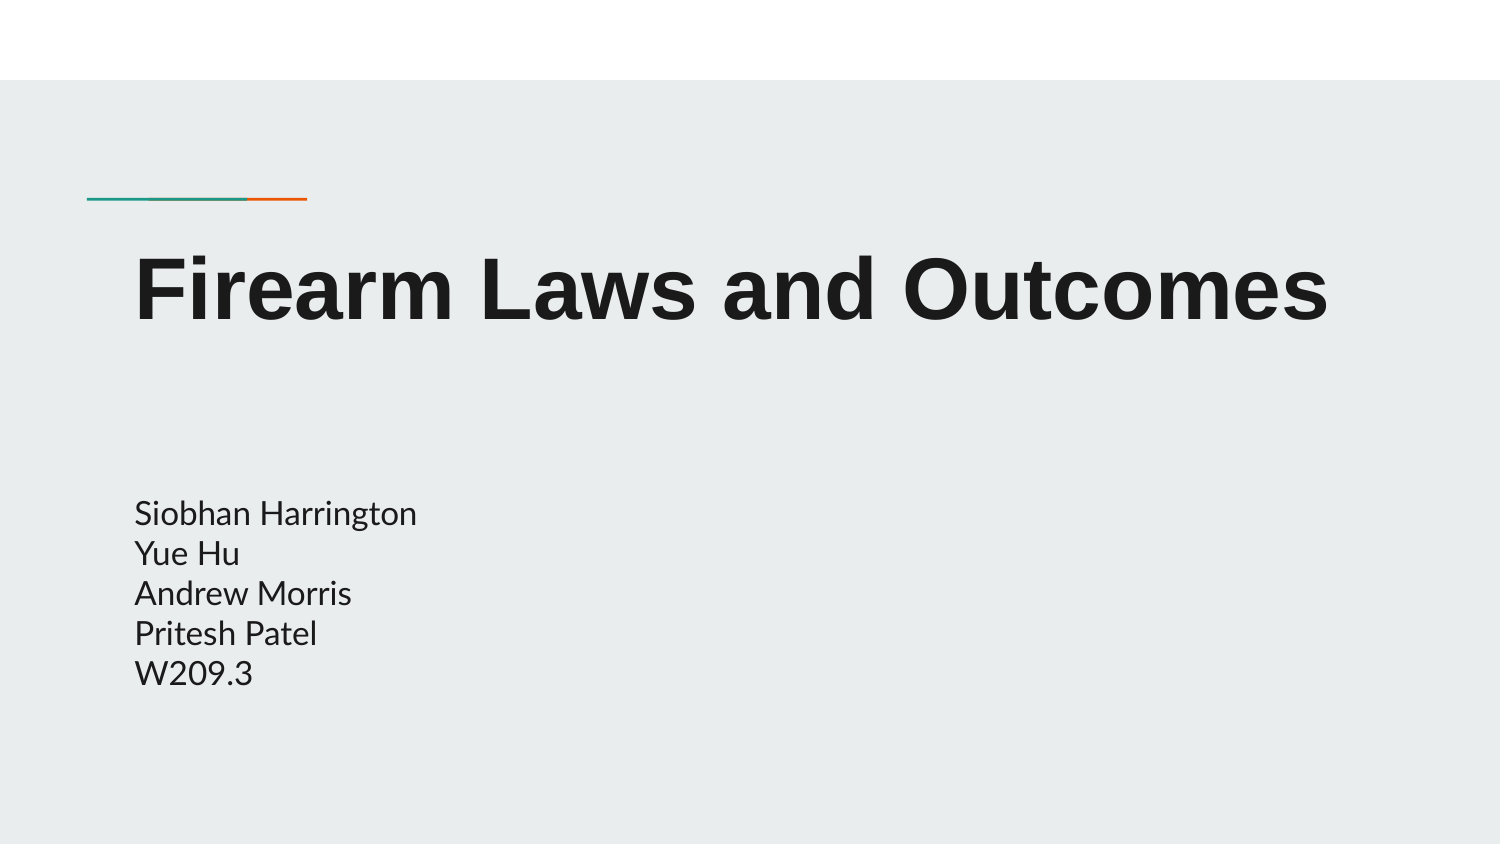

# Firearm Laws and Outcomes
Siobhan Harrington
Yue Hu
Andrew Morris
Pritesh Patel
W209.3